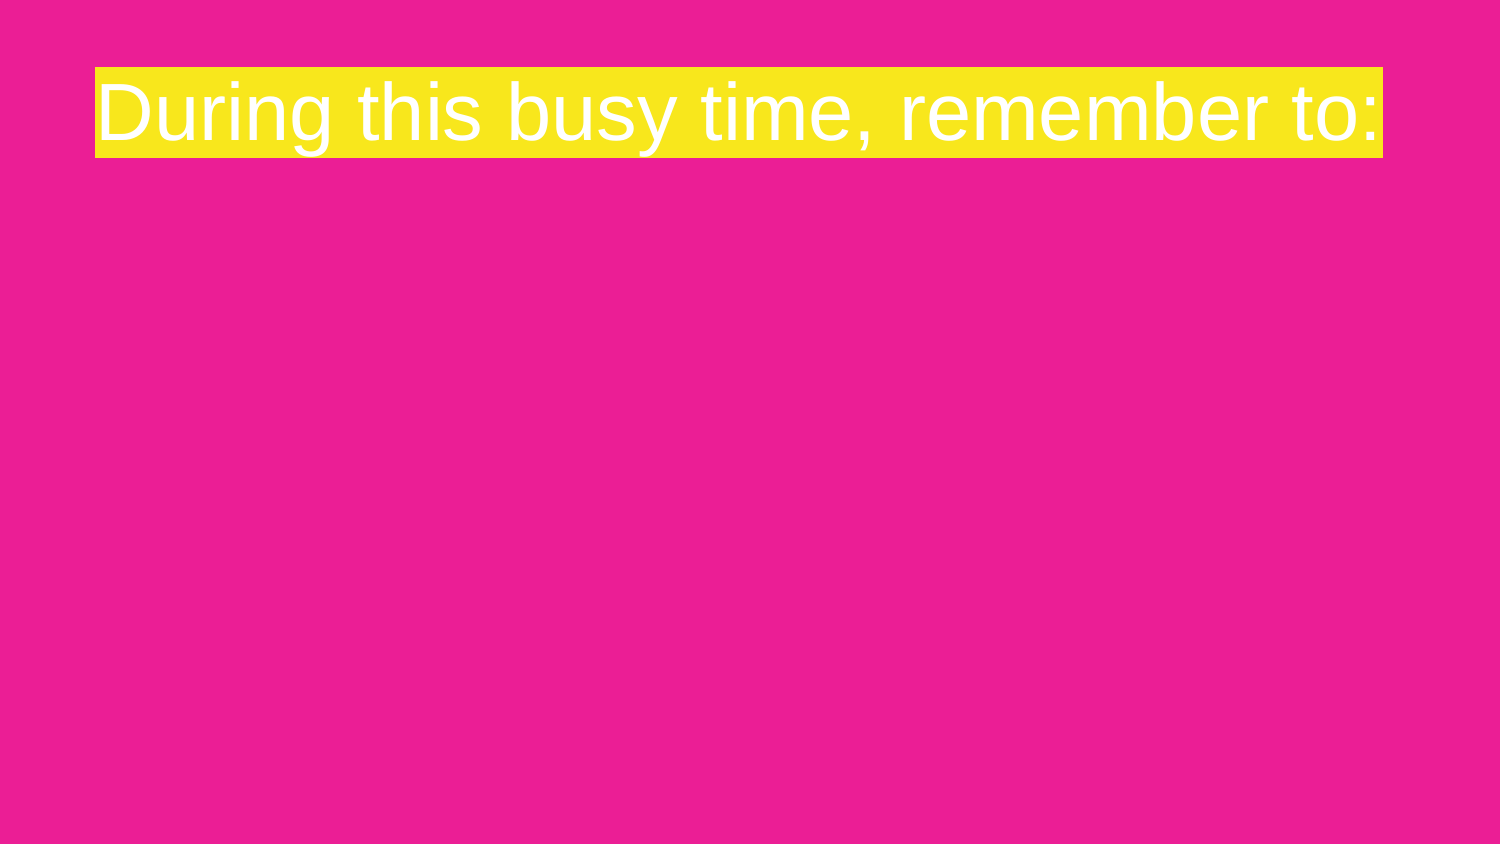

# During this busy time, remember to: